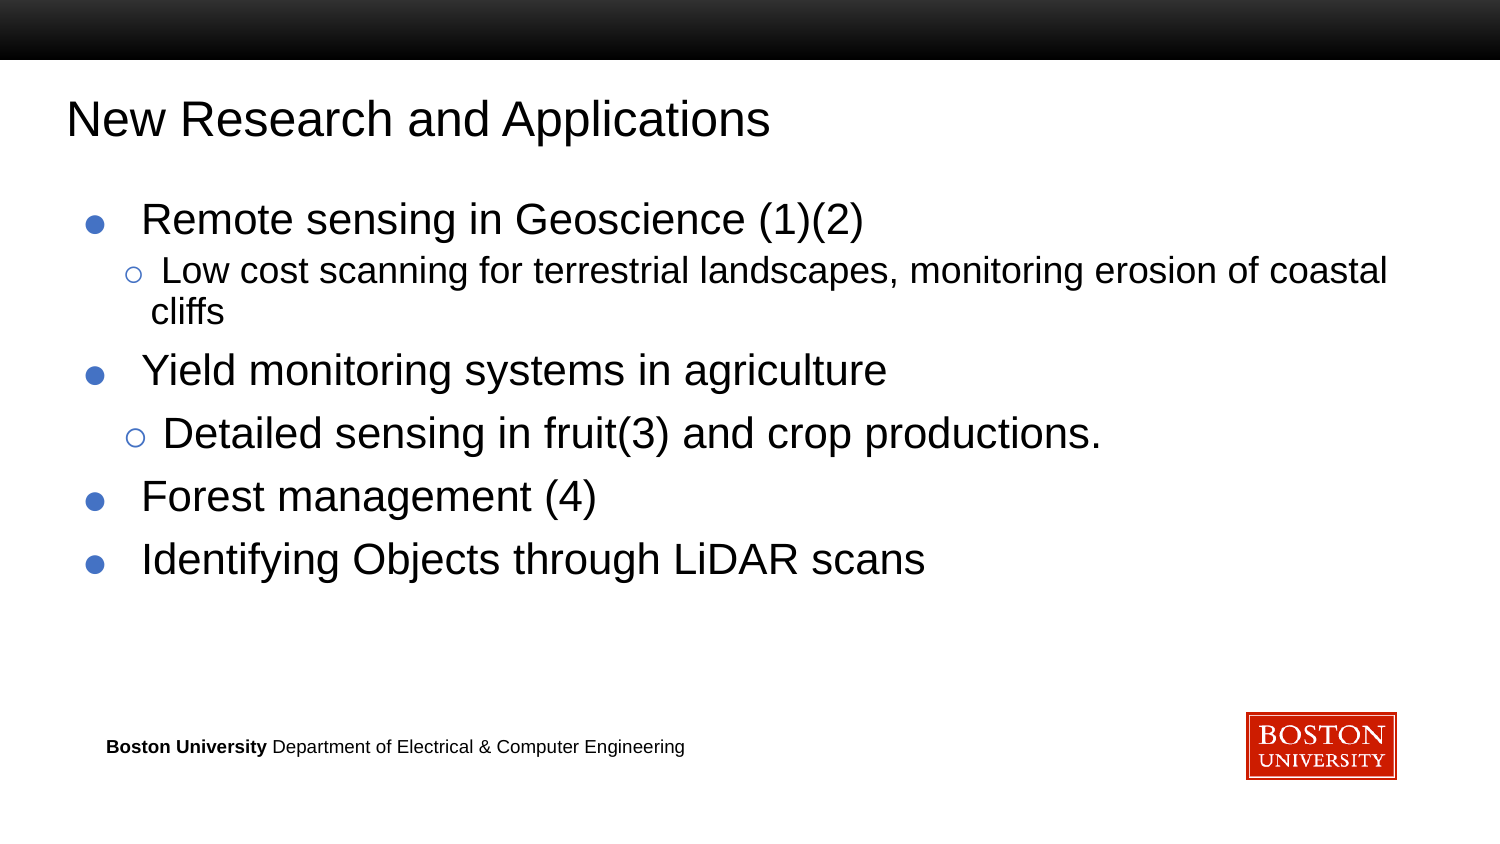

# New Research and Applications
Remote sensing in Geoscience (1)(2)
 Low cost scanning for terrestrial landscapes, monitoring erosion of coastal cliffs
Yield monitoring systems in agriculture
 Detailed sensing in fruit(3) and crop productions.
Forest management (4)
Identifying Objects through LiDAR scans